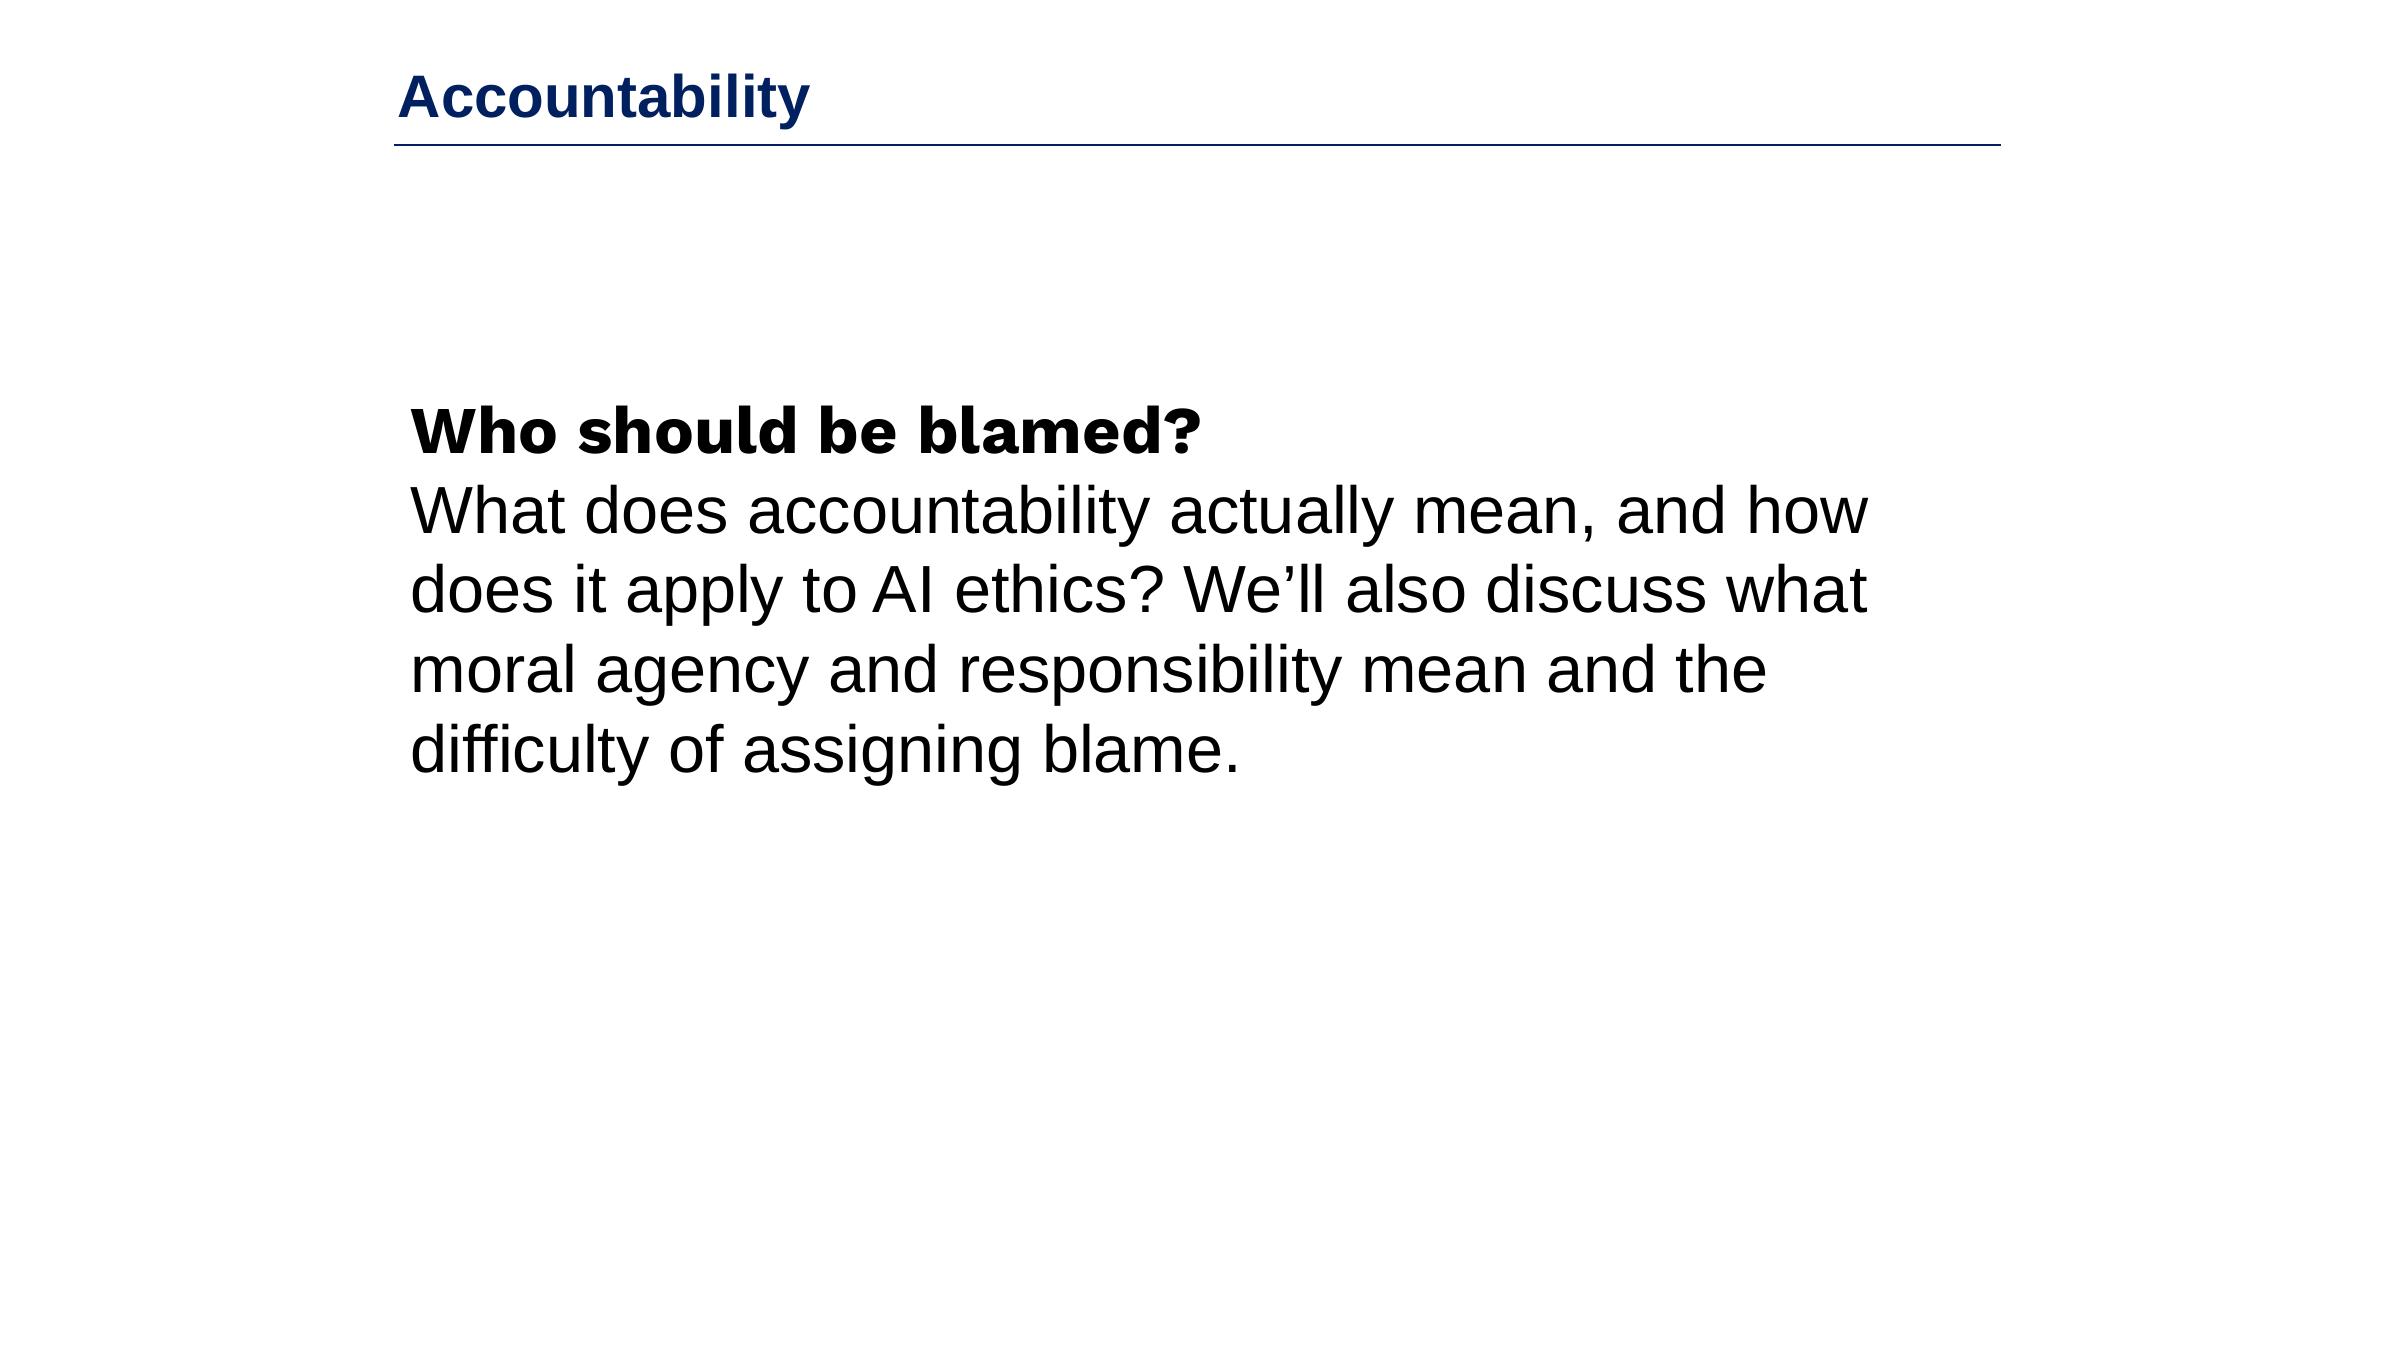

Accountability

Who should be blamed?
What does accountability actually mean, and how does it apply to AI ethics? We’ll also discuss what moral agency and responsibility mean and the difficulty of assigning blame.